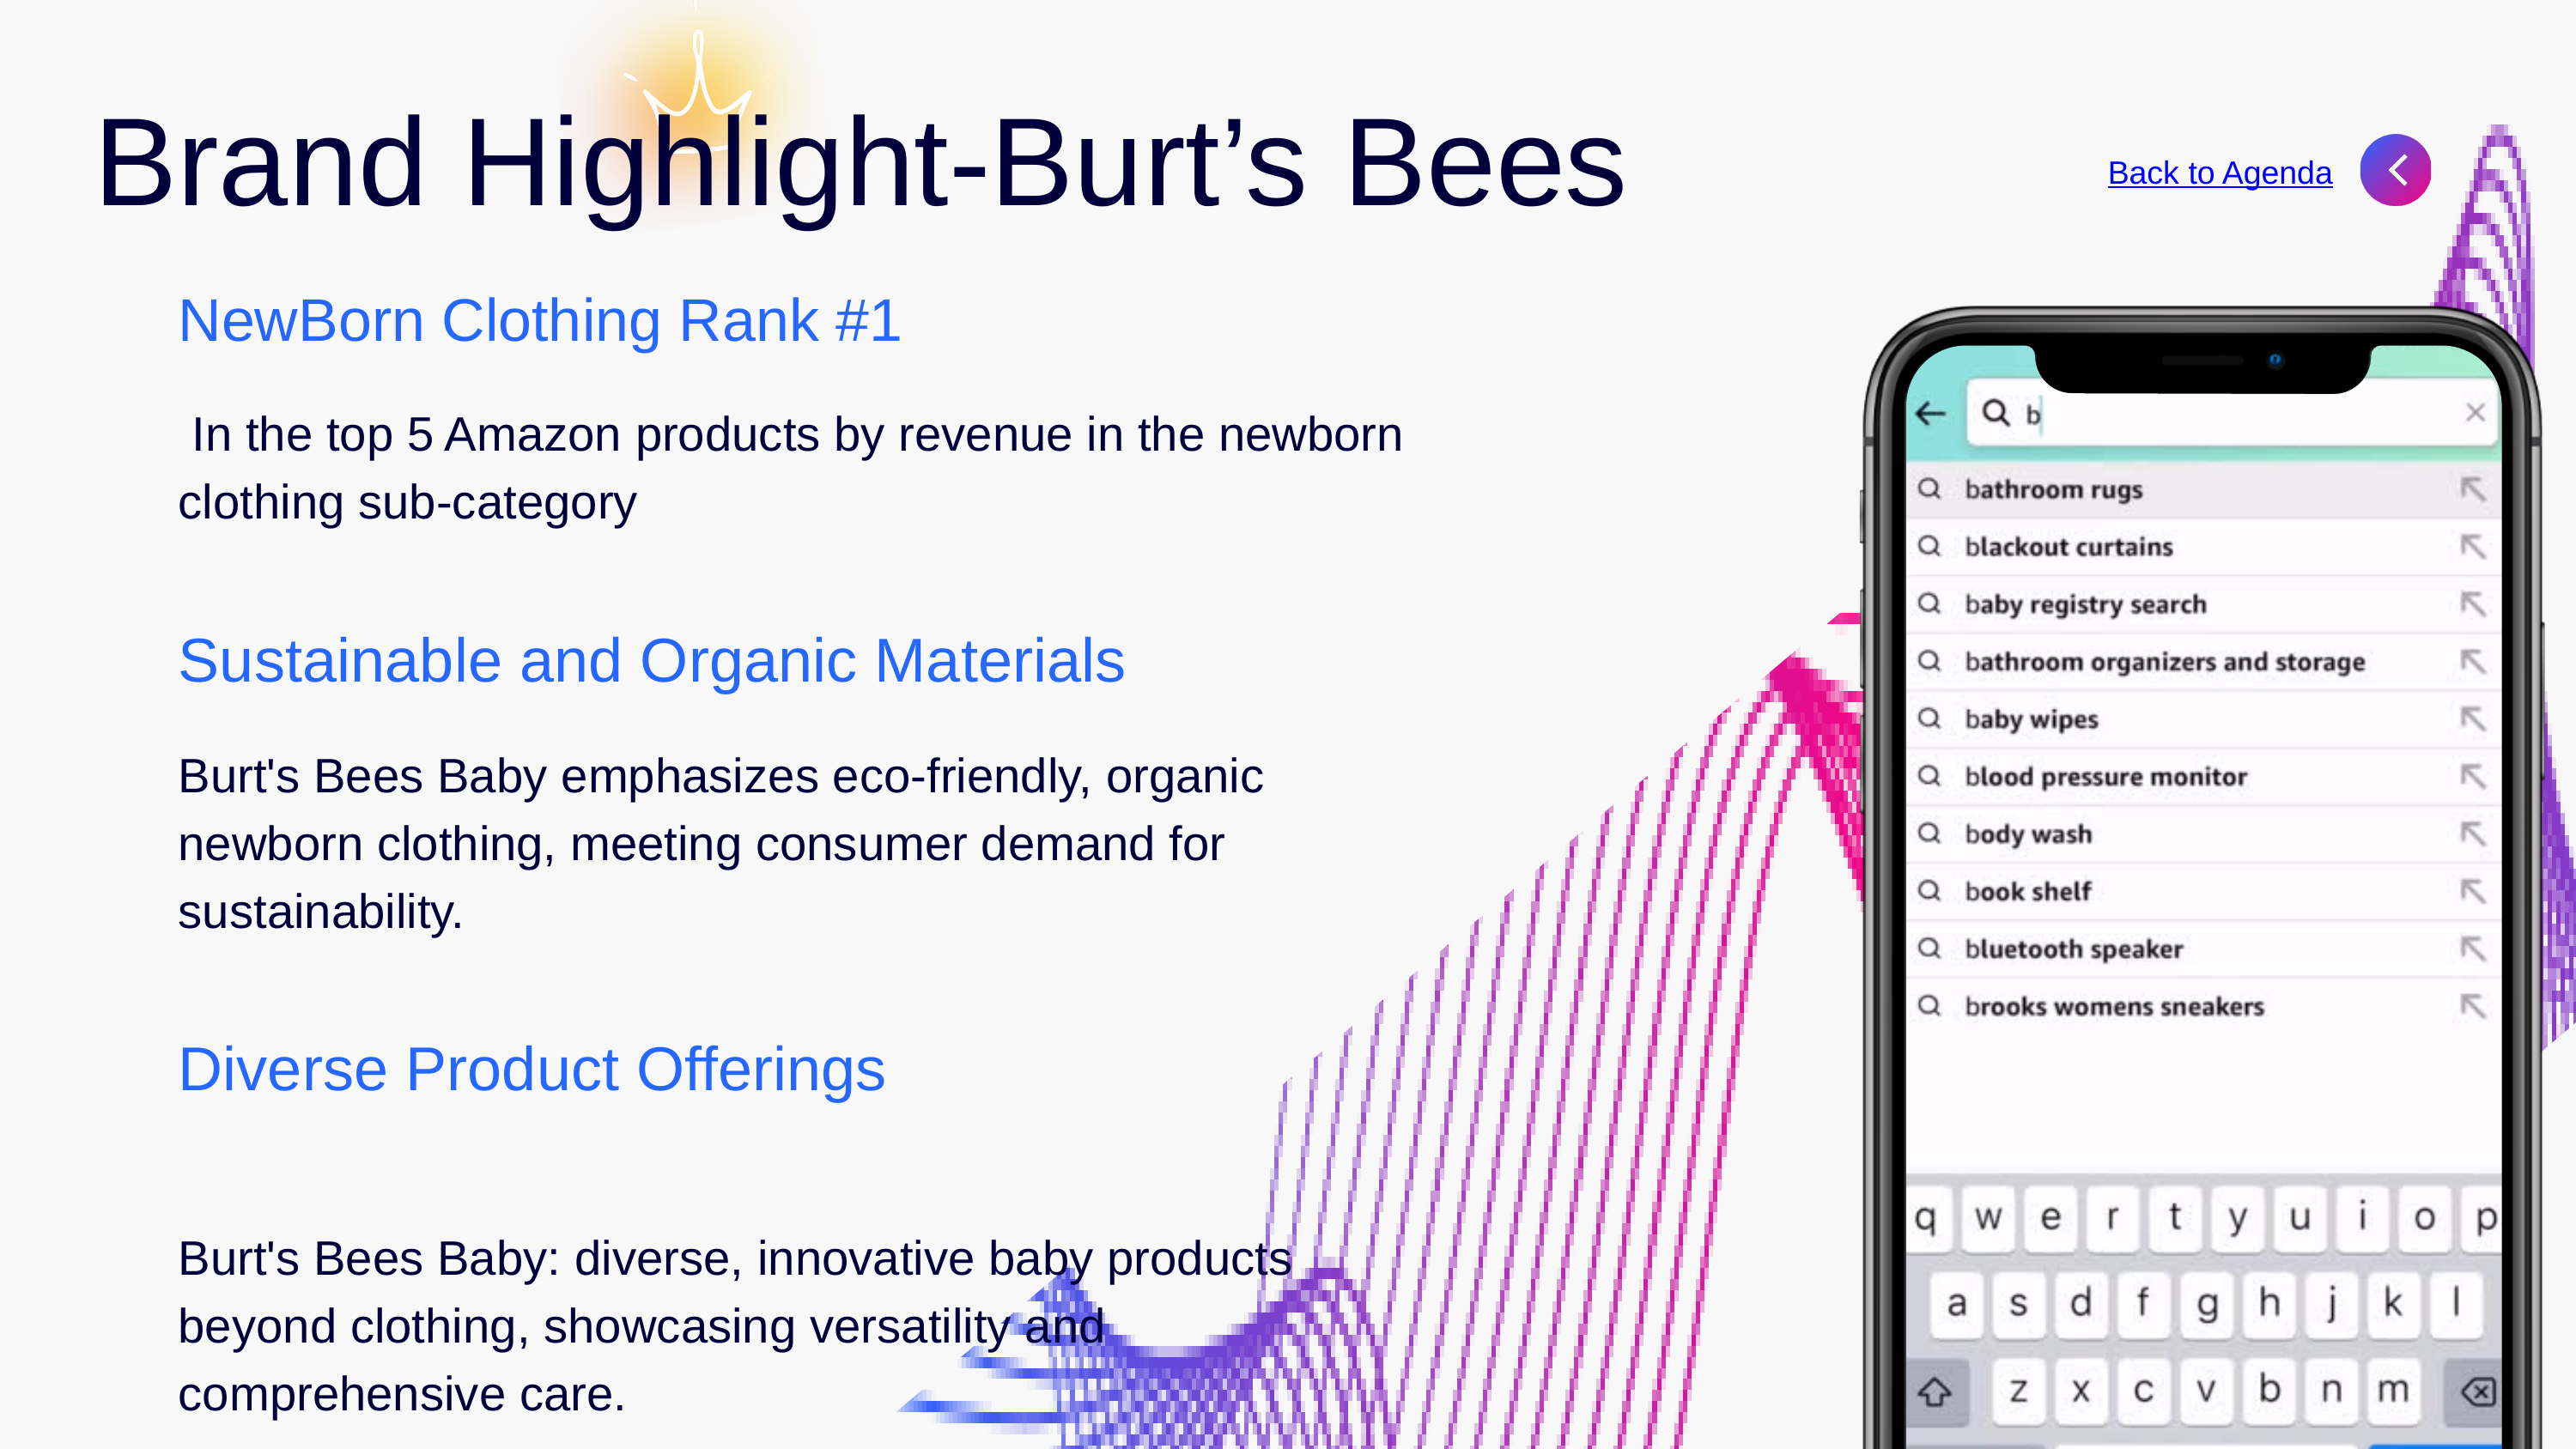

Brand Highlight-Burt’s Bees

Back to Agenda

NewBorn Clothing Rank #1
 In the top 5 Amazon products by revenue in the newborn clothing sub-category
Sustainable and Organic Materials
Burt's Bees Baby emphasizes eco-friendly, organic newborn clothing, meeting consumer demand for sustainability.
Diverse Product Offerings

Burt's Bees Baby: diverse, innovative baby products beyond clothing, showcasing versatility and comprehensive care.